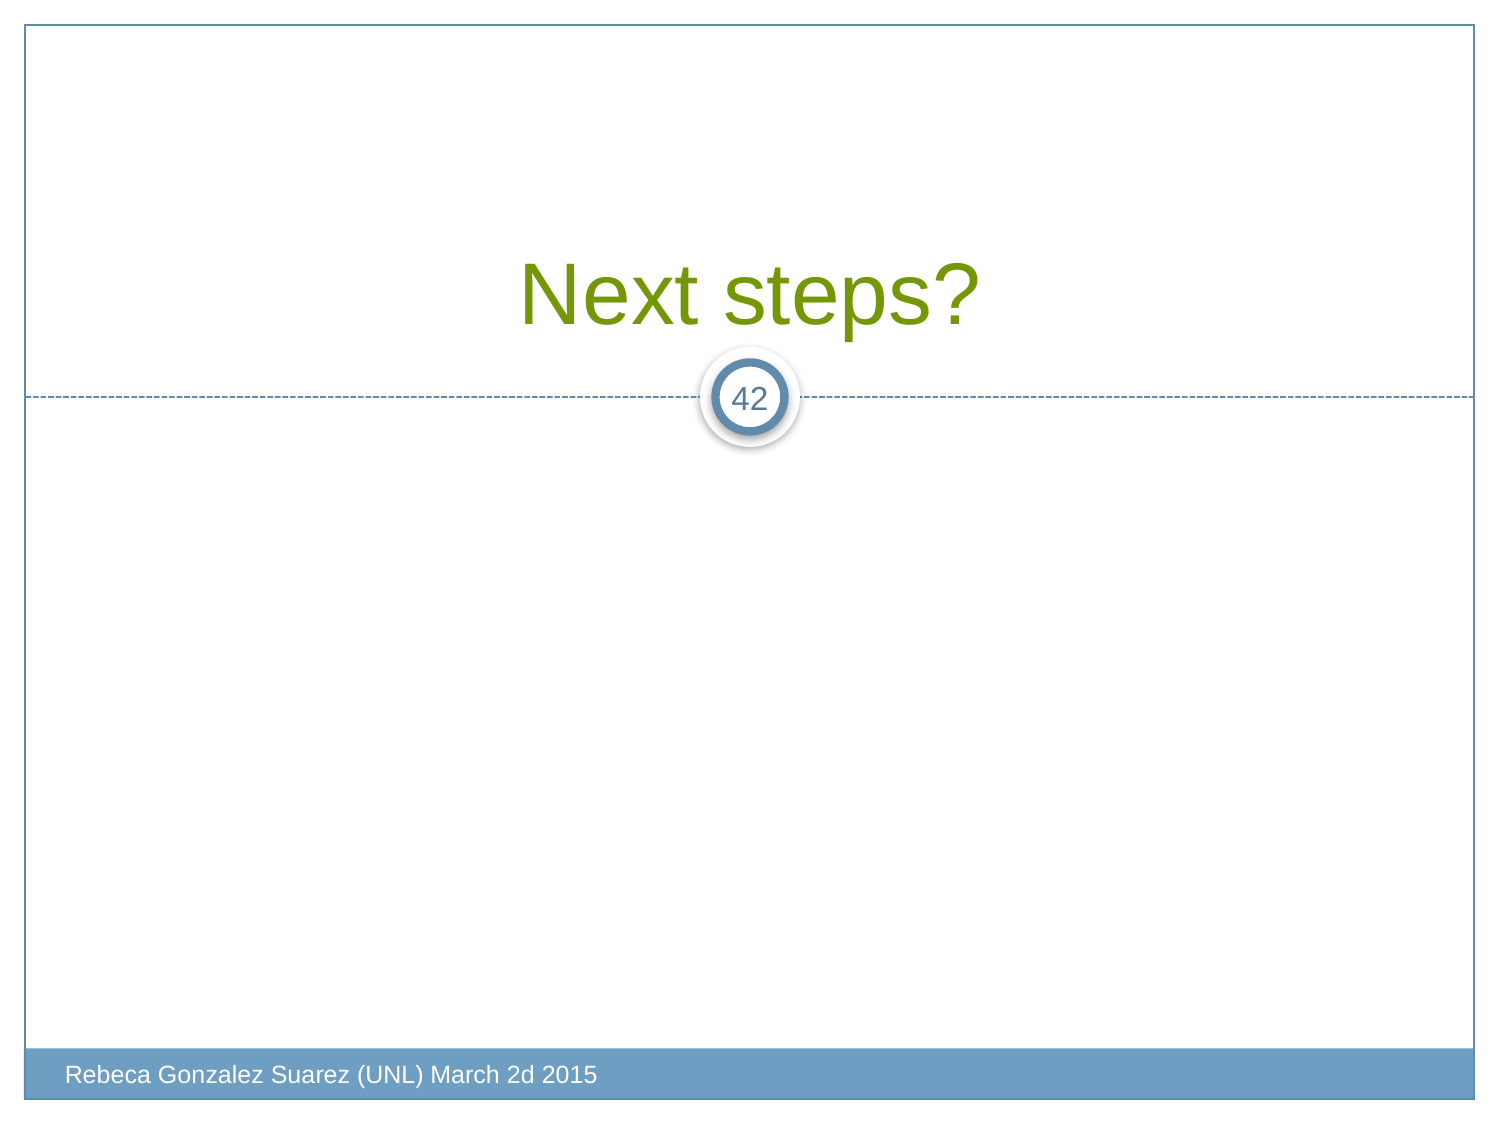

# Next steps?
42
Rebeca Gonzalez Suarez (UNL) March 2d 2015